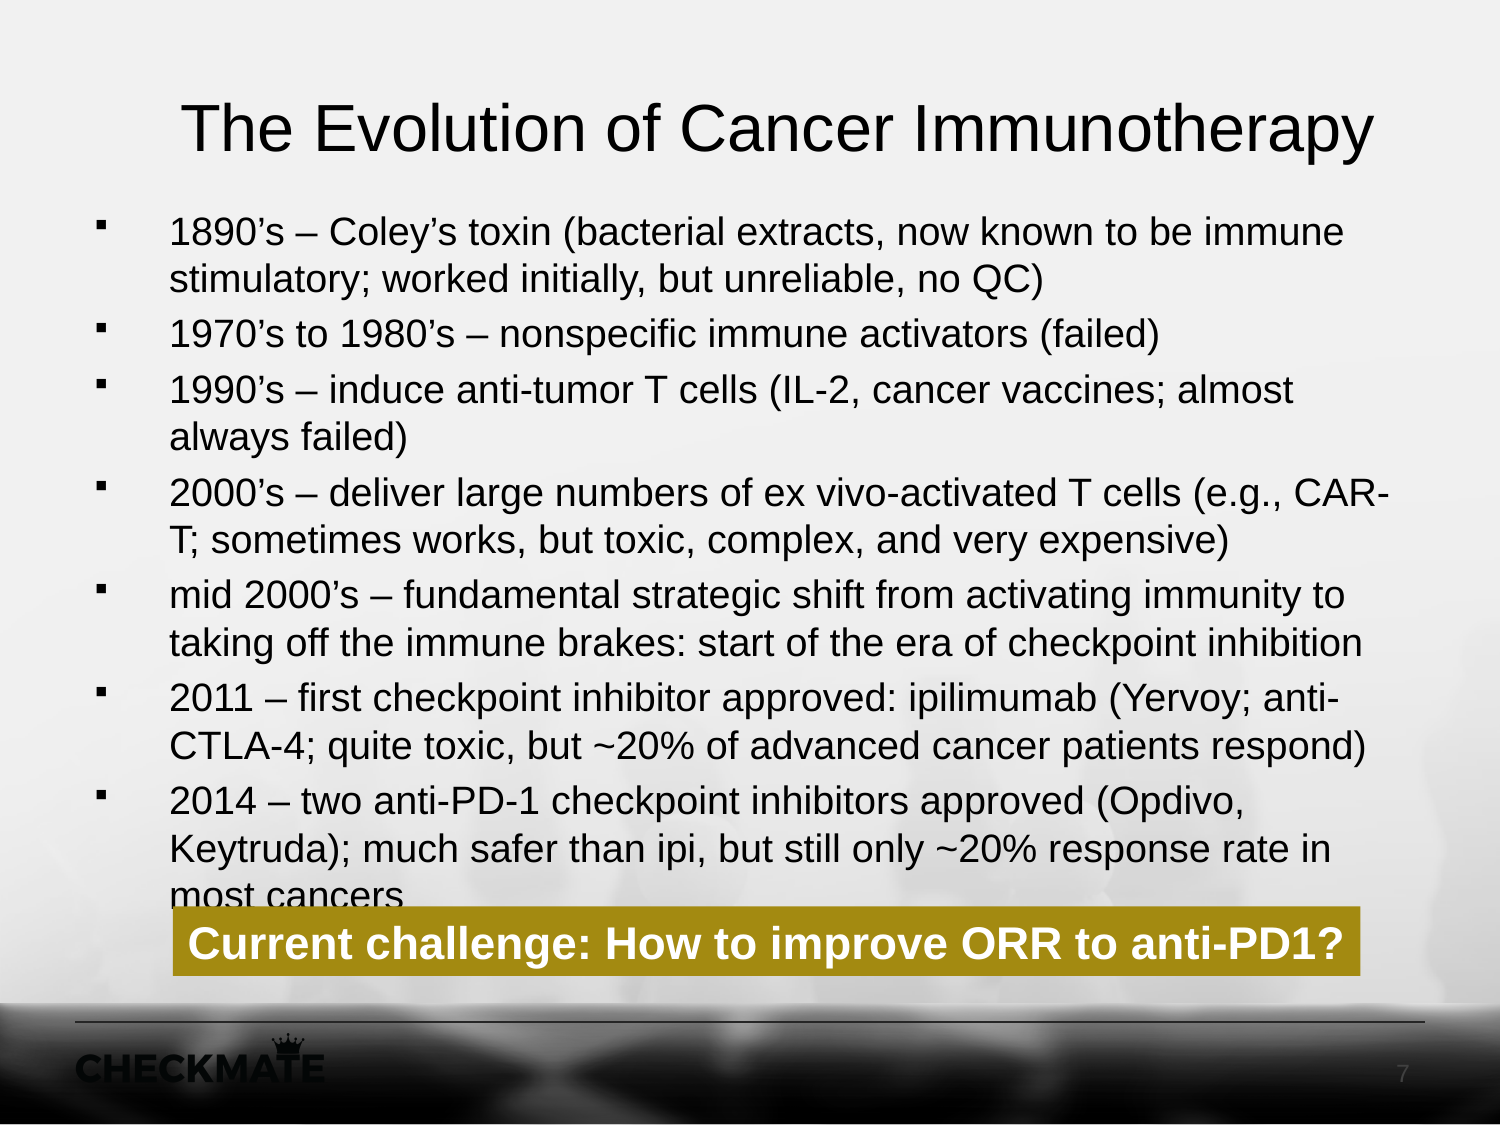

# The Evolution of Cancer Immunotherapy
1890’s – Coley’s toxin (bacterial extracts, now known to be immune stimulatory; worked initially, but unreliable, no QC)
1970’s to 1980’s – nonspecific immune activators (failed)
1990’s – induce anti-tumor T cells (IL-2, cancer vaccines; almost always failed)
2000’s – deliver large numbers of ex vivo-activated T cells (e.g., CAR-T; sometimes works, but toxic, complex, and very expensive)
mid 2000’s – fundamental strategic shift from activating immunity to taking off the immune brakes: start of the era of checkpoint inhibition
2011 – first checkpoint inhibitor approved: ipilimumab (Yervoy; anti-CTLA-4; quite toxic, but ~20% of advanced cancer patients respond)
2014 – two anti-PD-1 checkpoint inhibitors approved (Opdivo, Keytruda); much safer than ipi, but still only ~20% response rate in most cancers

Current challenge: How to improve ORR to anti-PD1?
7